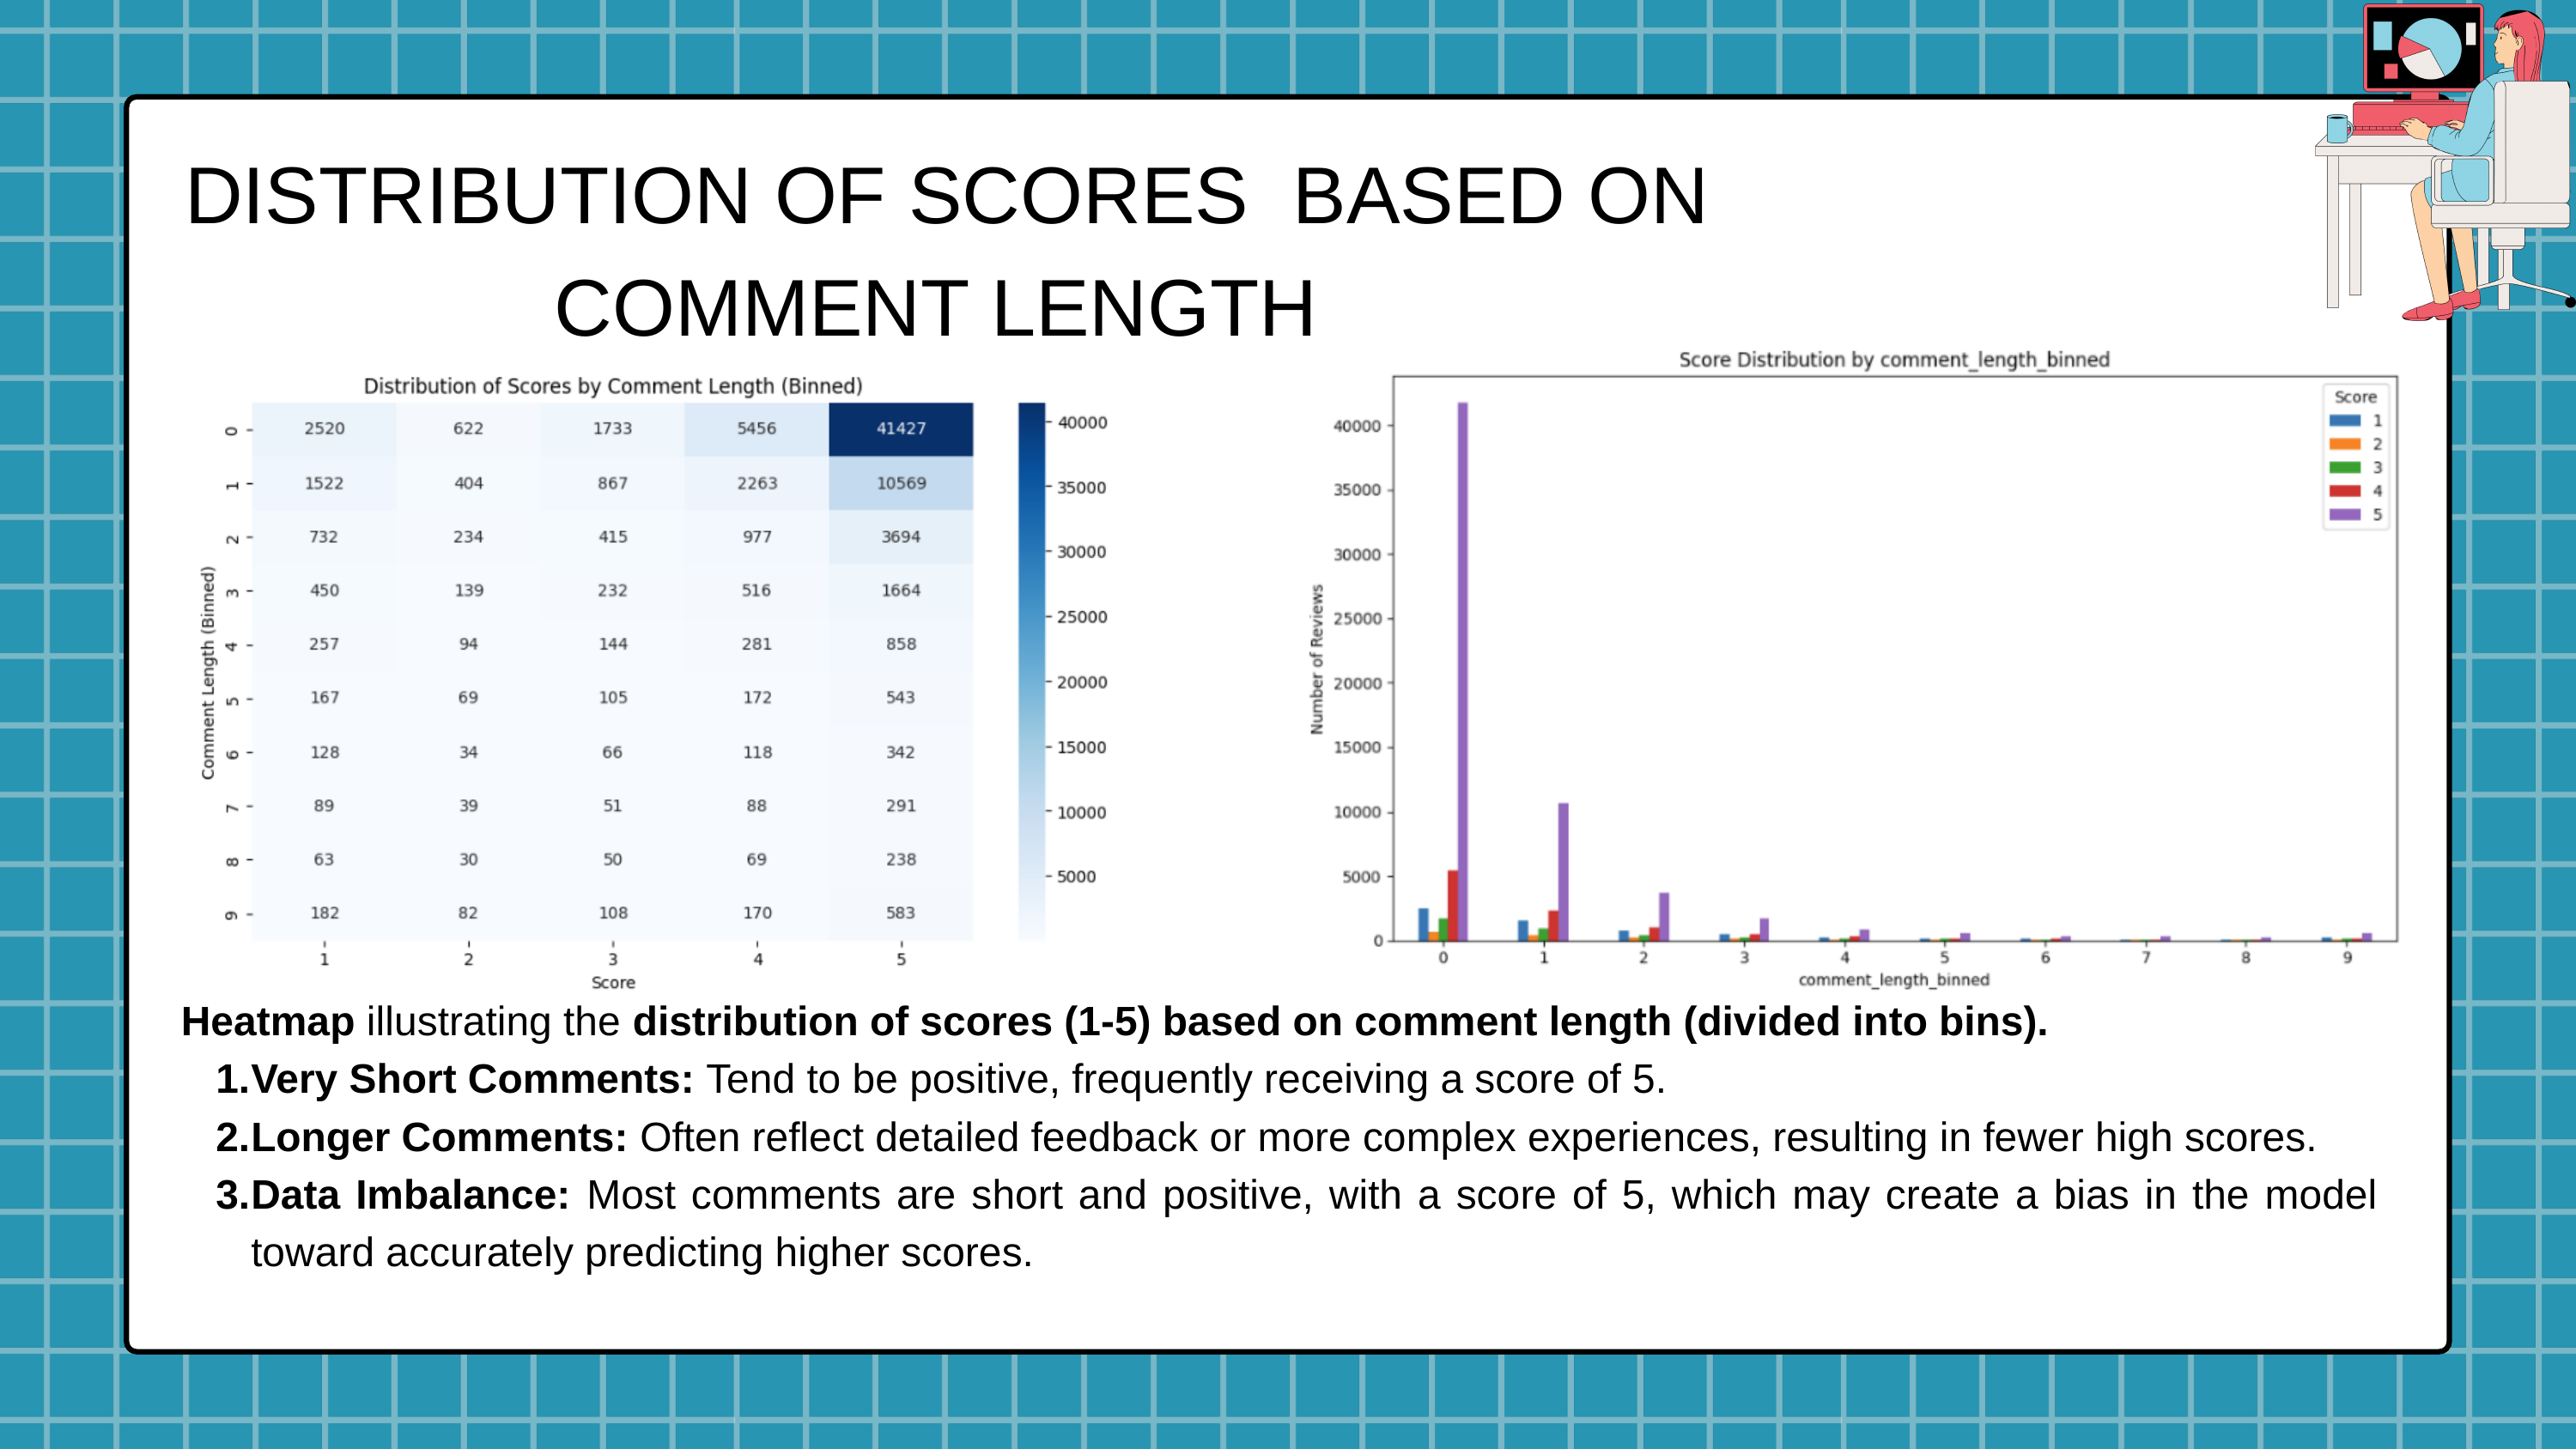

DISTRIBUTION OF SCORES  BASED ON COMMENT LENGTH

Heatmap illustrating the distribution of scores (1-5) based on comment length (divided into bins).
Very Short Comments: Tend to be positive, frequently receiving a score of 5.
Longer Comments: Often reflect detailed feedback or more complex experiences, resulting in fewer high scores.
Data Imbalance: Most comments are short and positive, with a score of 5, which may create a bias in the model toward accurately predicting higher scores.